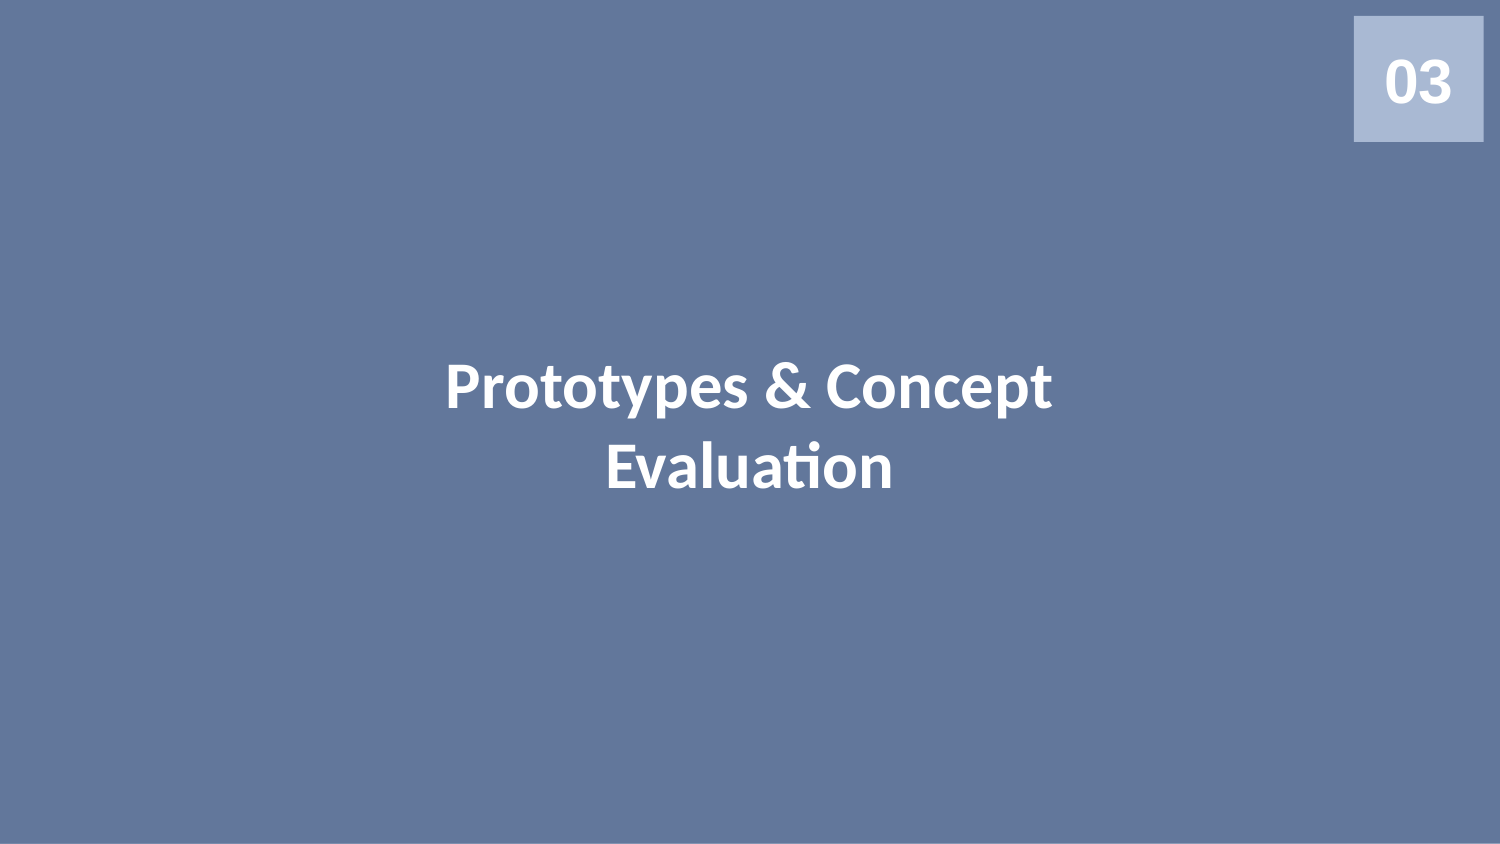

Prototypes & Concept Evaluation
Prototypes & Concept
Evaluation
03